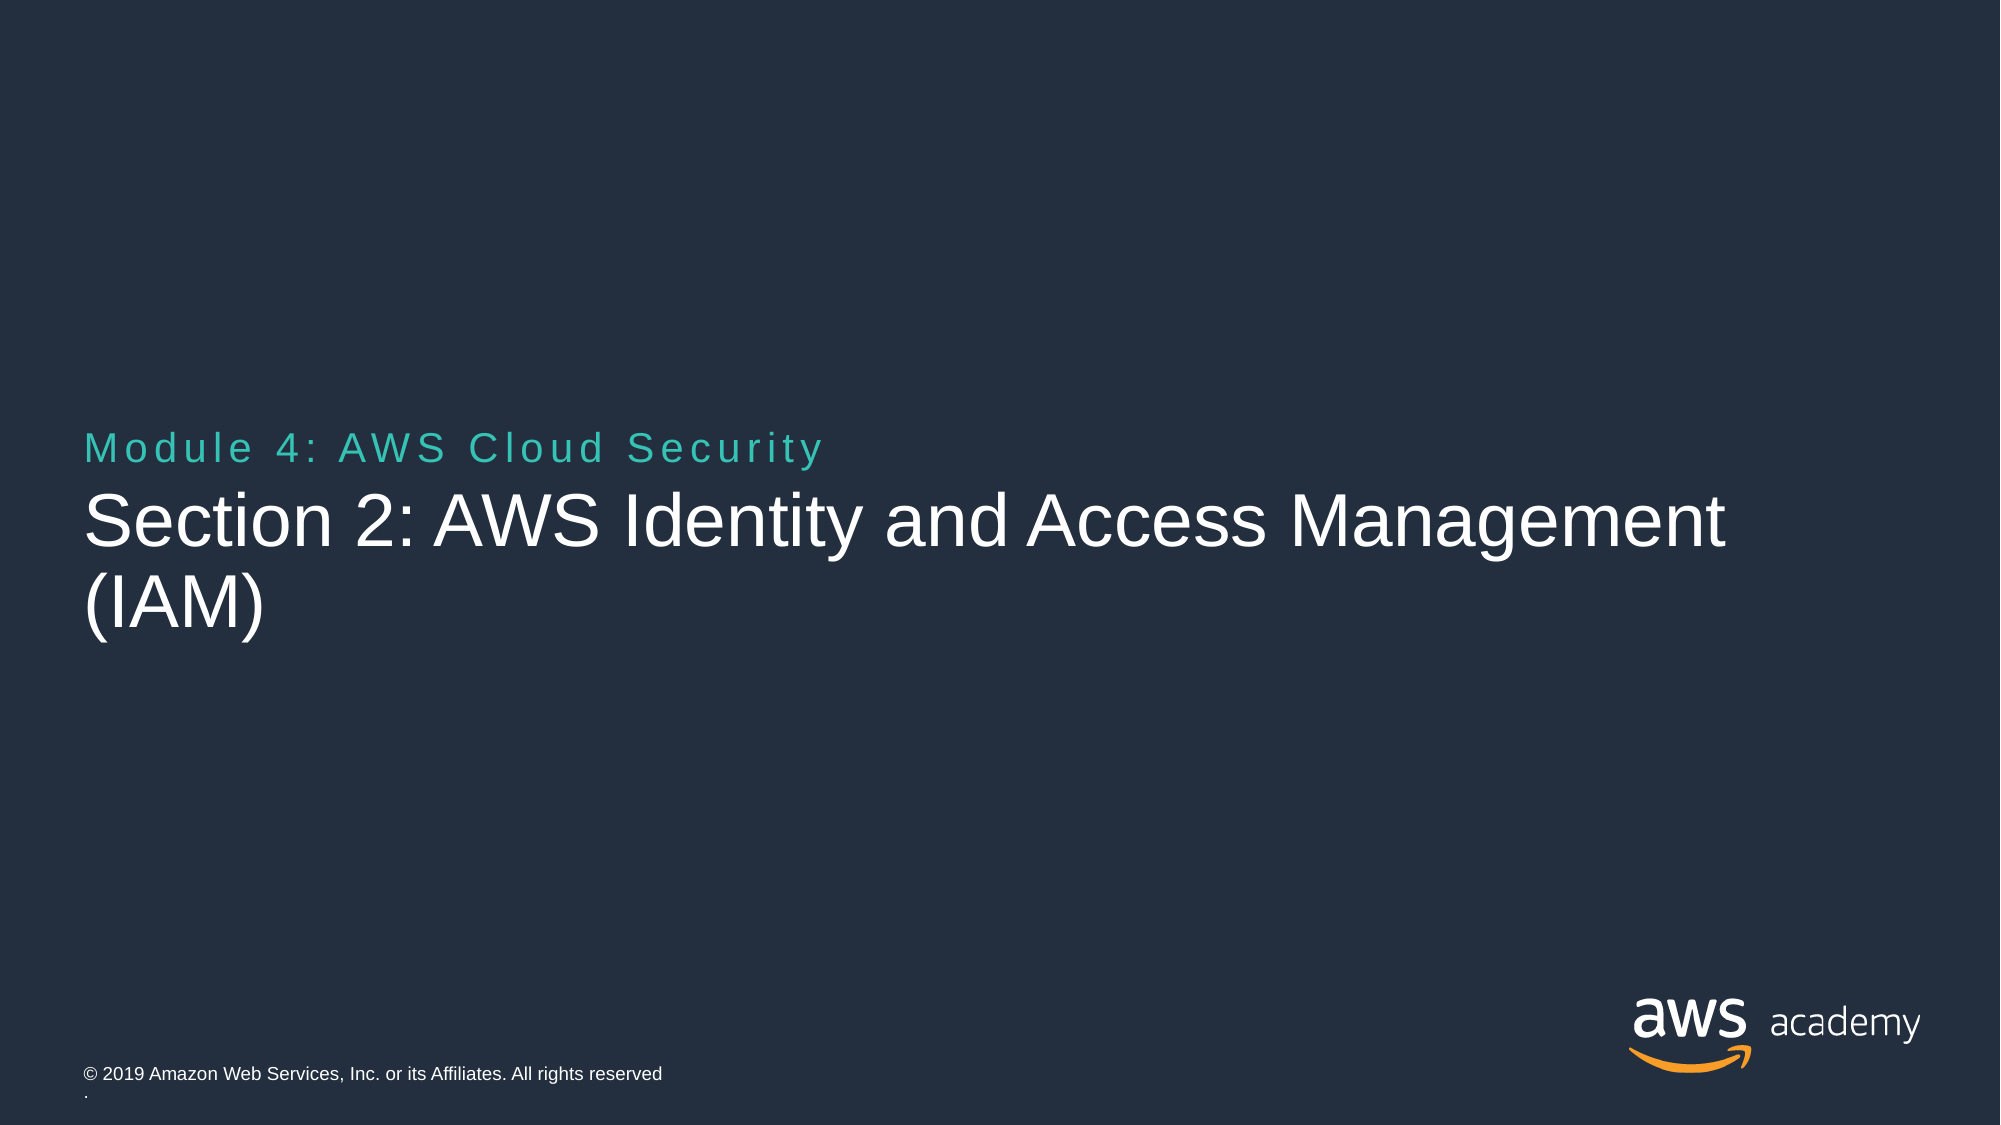

Module 4: AWS Cloud Security

# Section 2: AWS Identity and Access Management (IAM)
© 2019 Amazon Web Services, Inc. or its Affiliates. All rights reserved.